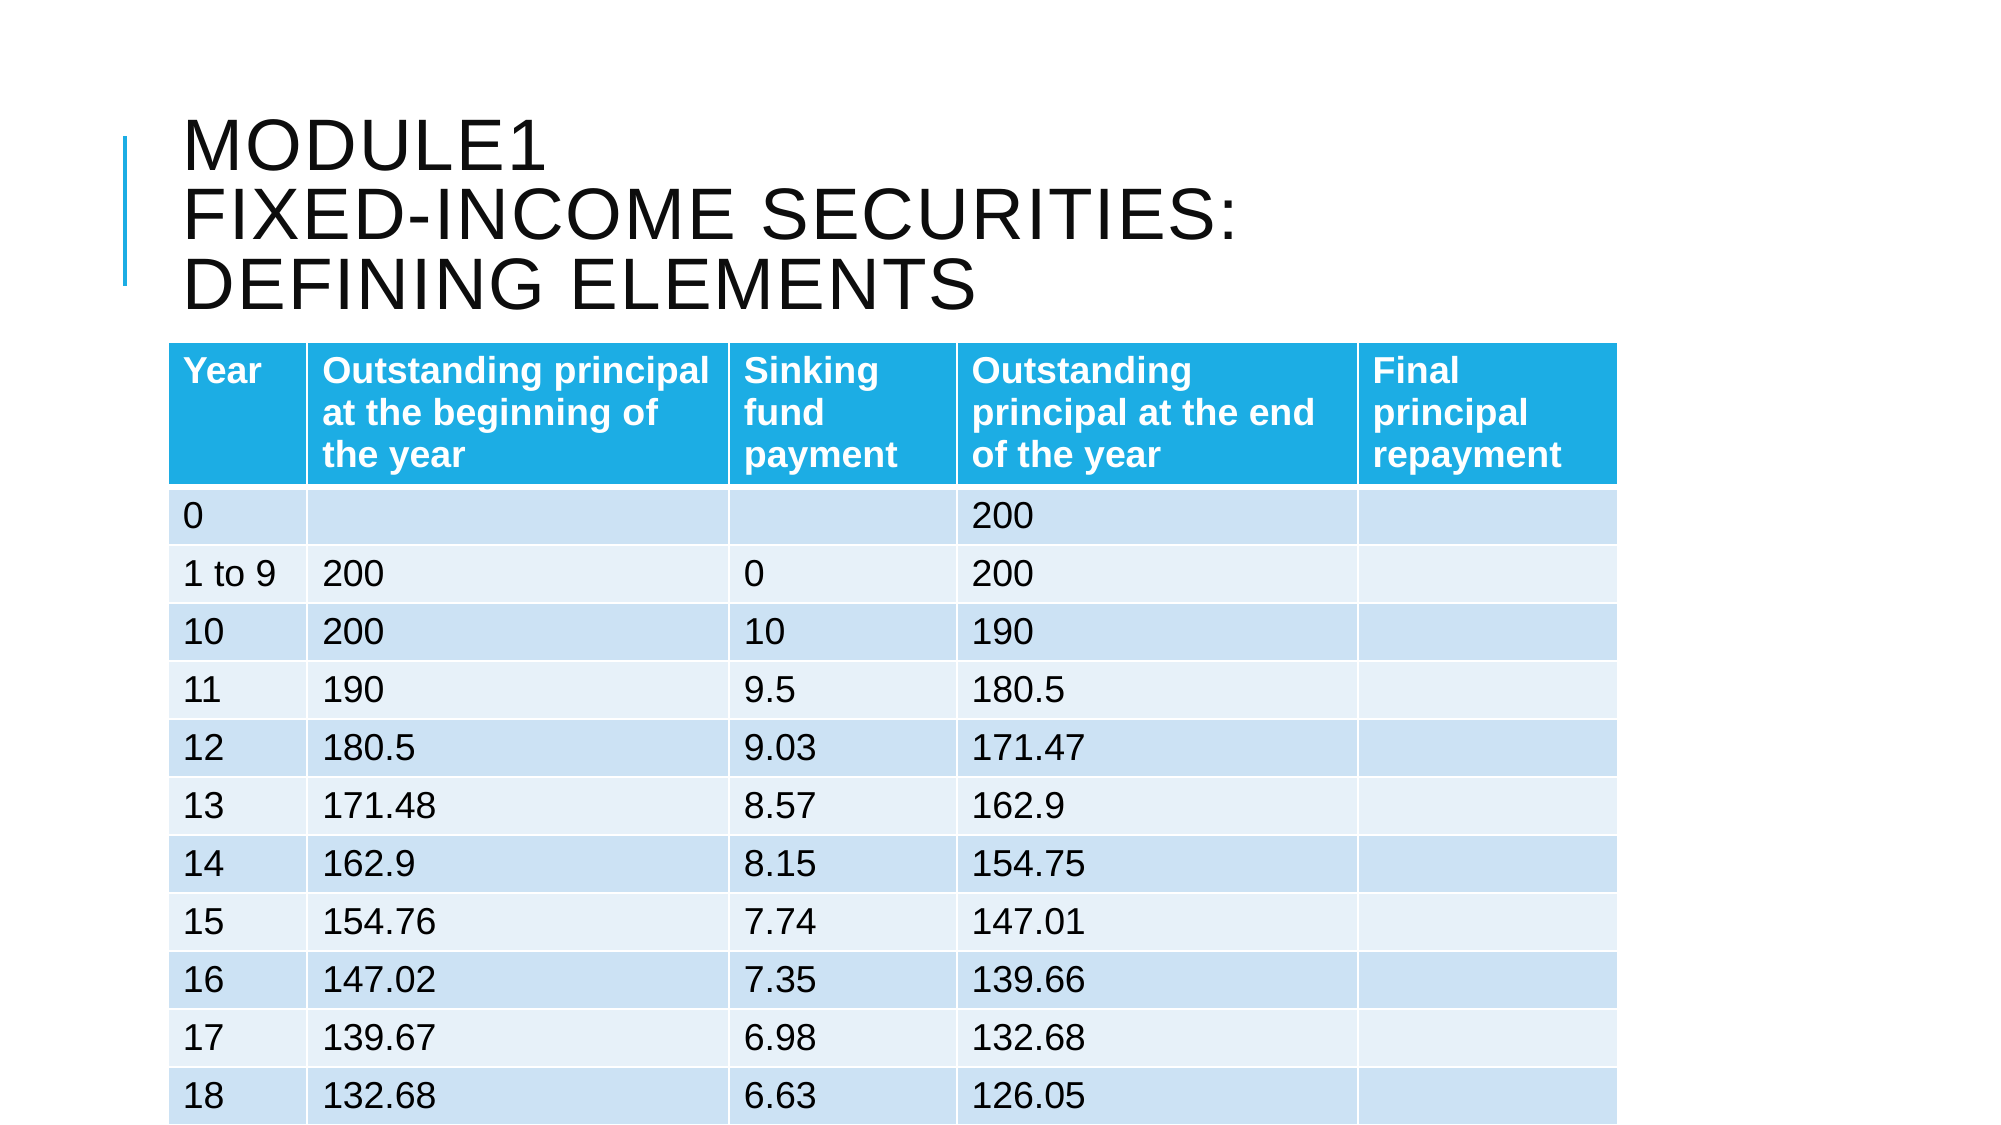

# Module1 Fixed-Income Securities: Defining Elements
| Year | Outstanding principal at the beginning of the year | Sinking fund payment | Outstanding principal at the end of the year | Final principal repayment |
| --- | --- | --- | --- | --- |
| 0 |  |  | 200 |  |
| 1 to 9 | 200 | 0 | 200 |  |
| 10 | 200 | 10 | 190 |  |
| 11 | 190 | 9.5 | 180.5 |  |
| 12 | 180.5 | 9.03 | 171.47 |  |
| 13 | 171.48 | 8.57 | 162.9 |  |
| 14 | 162.9 | 8.15 | 154.75 |  |
| 15 | 154.76 | 7.74 | 147.01 |  |
| 16 | 147.02 | 7.35 | 139.66 |  |
| 17 | 139.67 | 6.98 | 132.68 |  |
| 18 | 132.68 | 6.63 | 126.05 |  |
| 19 | 126.05 | 6.3 | 119.75 |  |
| 20 | 119.75 |  |  | 119.75 |